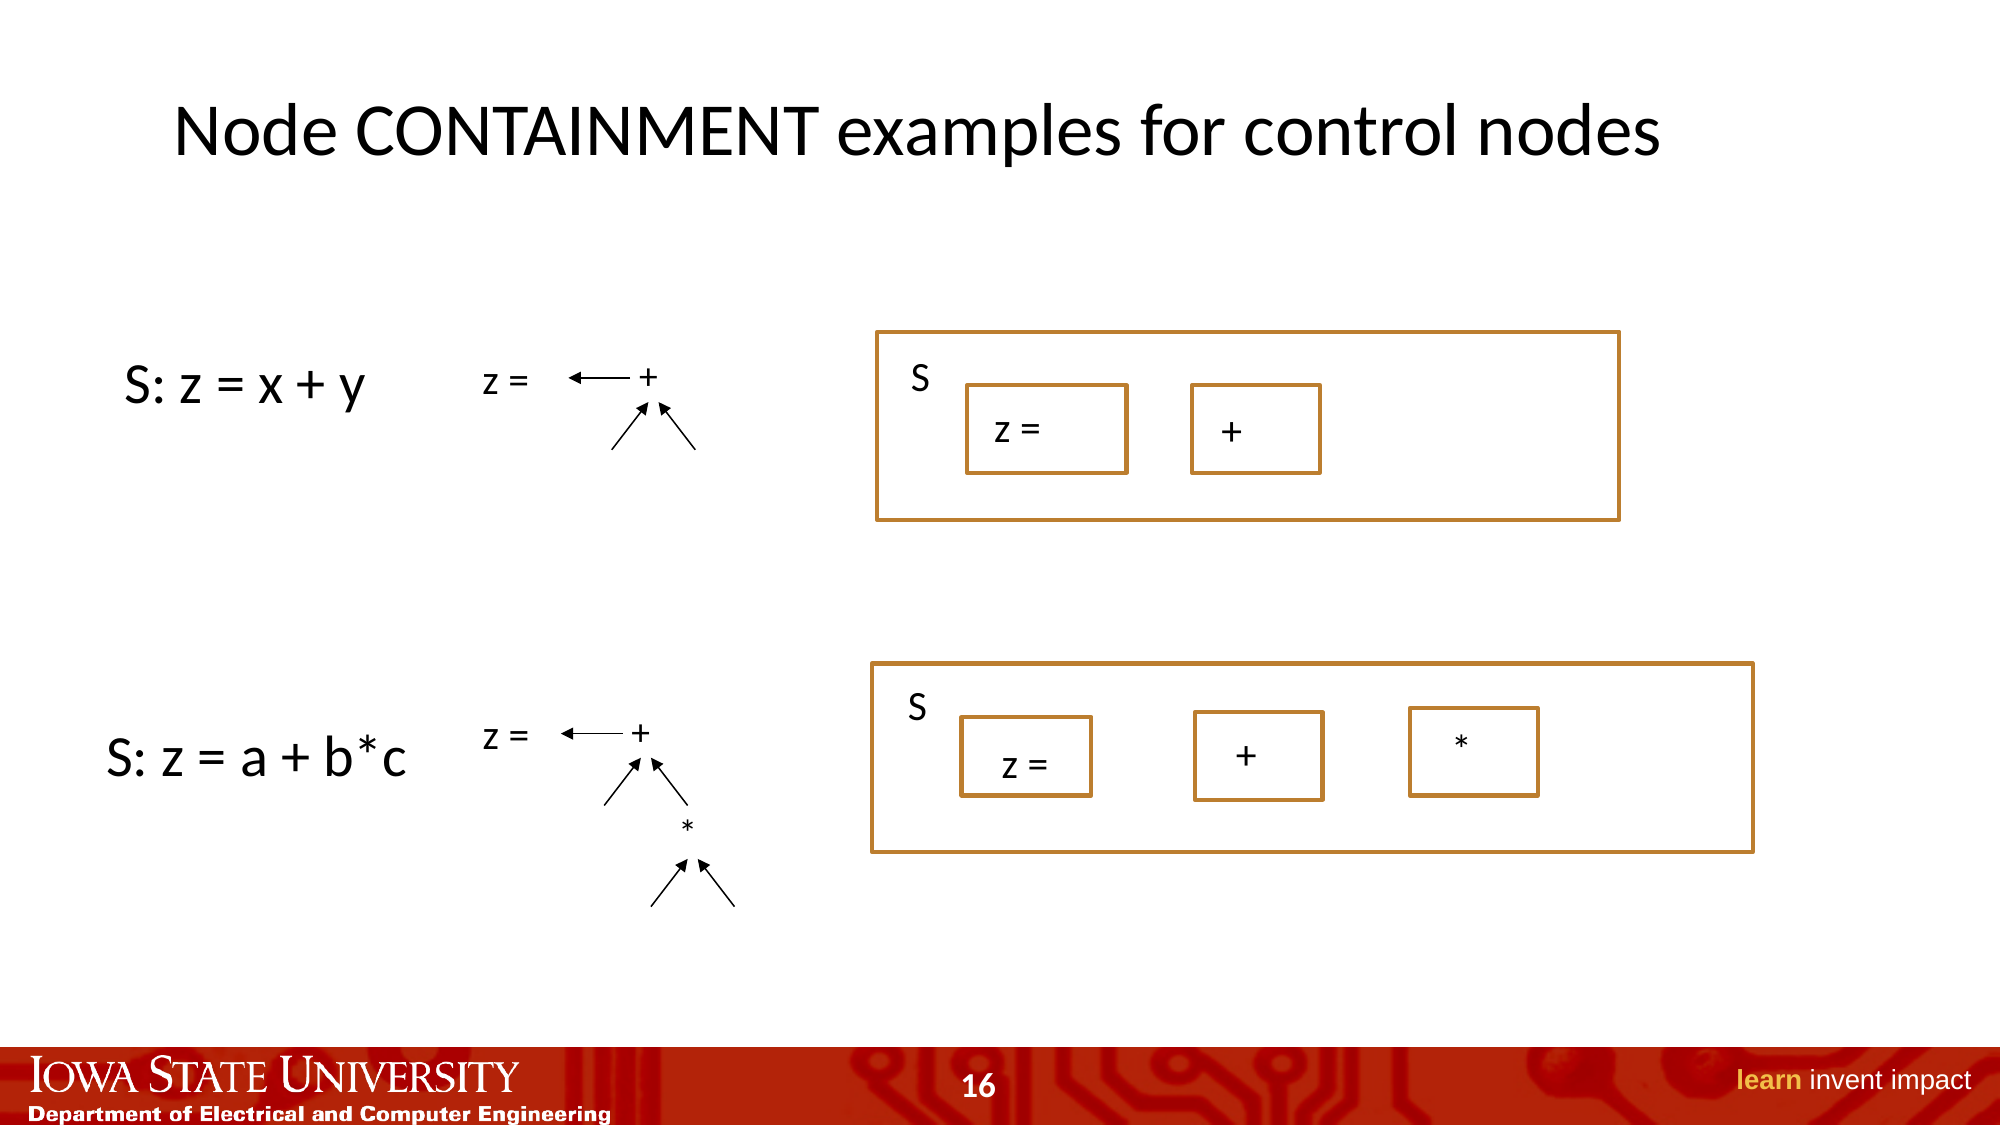

Node CONTAINMENT examples for control nodes

S

z =
+
S: z = x + y
z =
+

S

*

+
z =
z =
+
*
S: z = a + b*c
16